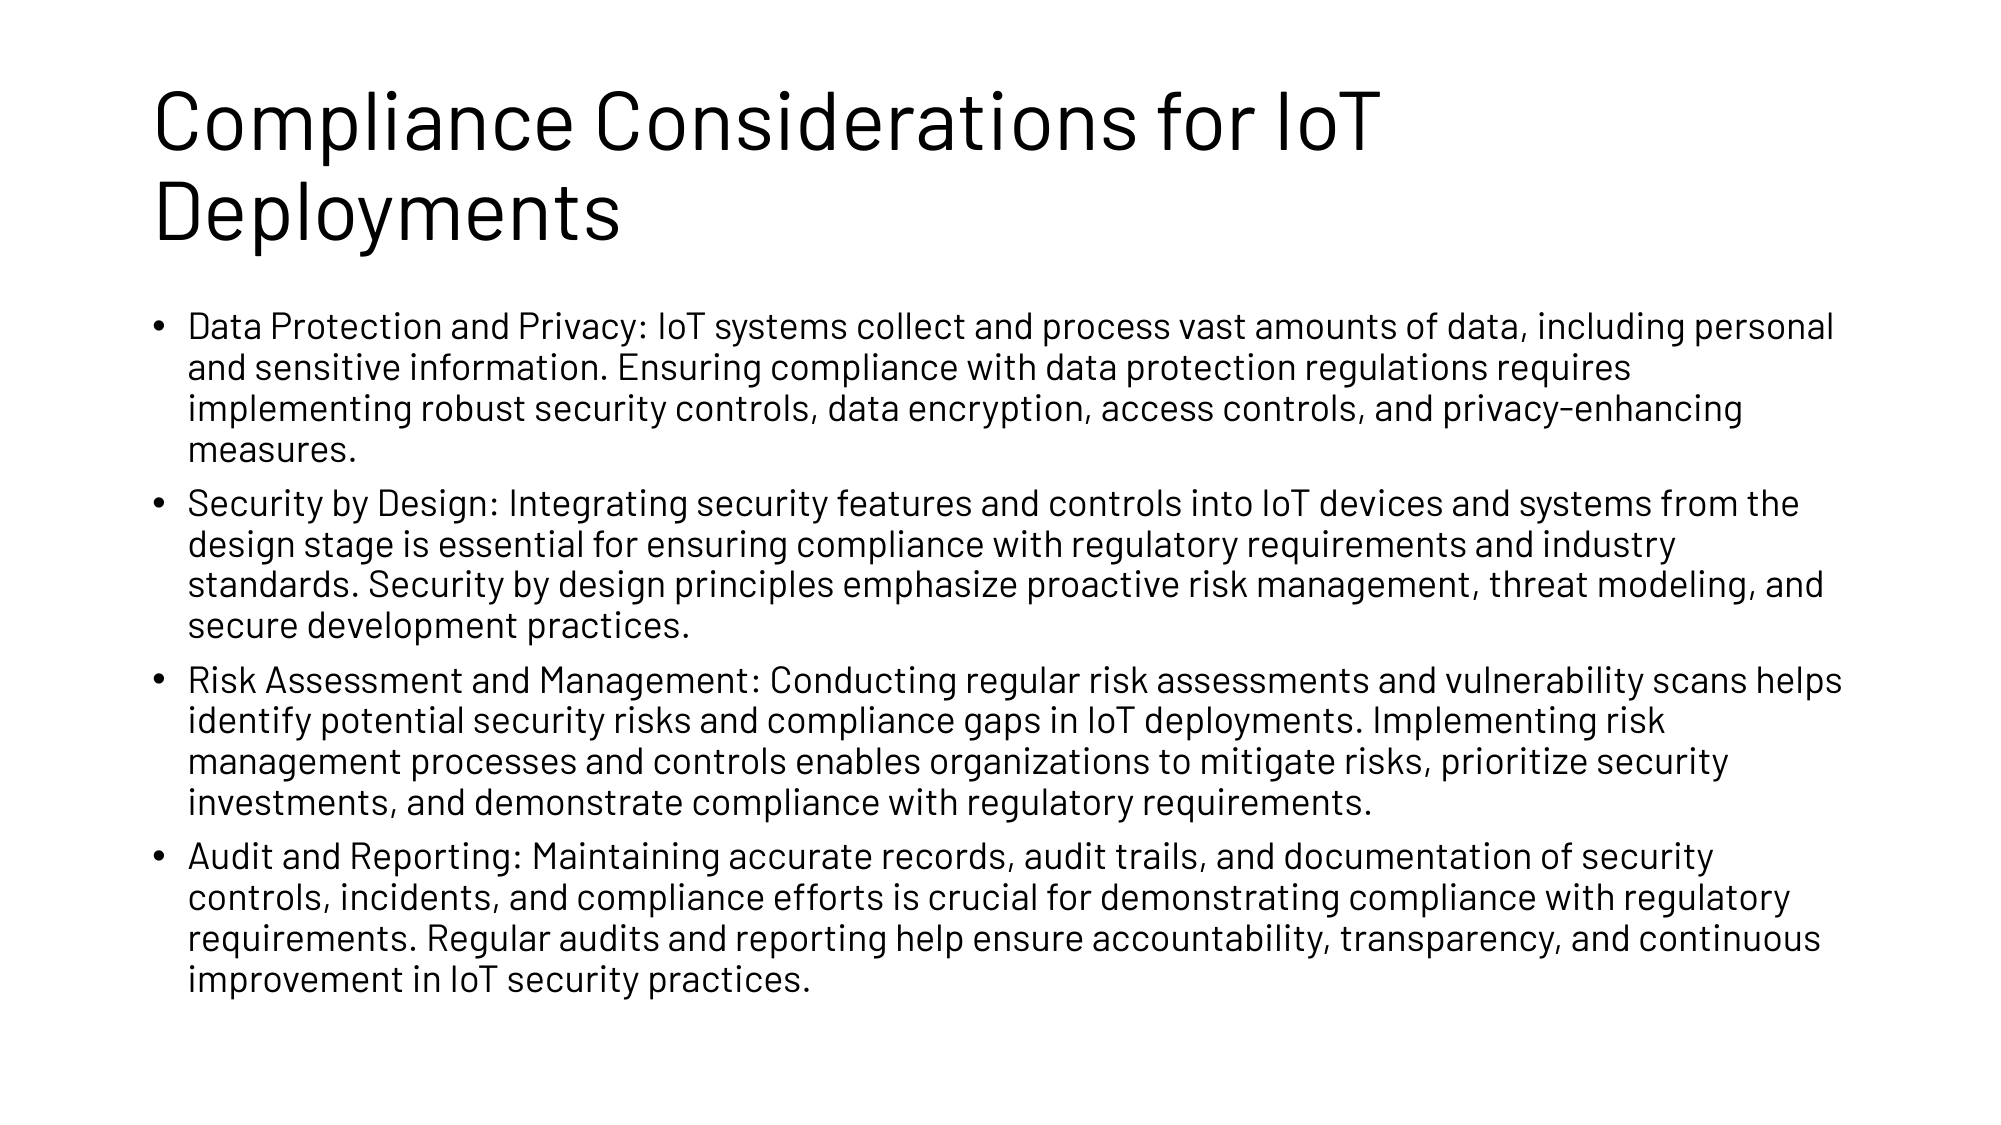

# Compliance Considerations for IoT Deployments
Data Protection and Privacy: IoT systems collect and process vast amounts of data, including personal and sensitive information. Ensuring compliance with data protection regulations requires implementing robust security controls, data encryption, access controls, and privacy-enhancing measures.
Security by Design: Integrating security features and controls into IoT devices and systems from the design stage is essential for ensuring compliance with regulatory requirements and industry standards. Security by design principles emphasize proactive risk management, threat modeling, and secure development practices.
Risk Assessment and Management: Conducting regular risk assessments and vulnerability scans helps identify potential security risks and compliance gaps in IoT deployments. Implementing risk management processes and controls enables organizations to mitigate risks, prioritize security investments, and demonstrate compliance with regulatory requirements.
Audit and Reporting: Maintaining accurate records, audit trails, and documentation of security controls, incidents, and compliance efforts is crucial for demonstrating compliance with regulatory requirements. Regular audits and reporting help ensure accountability, transparency, and continuous improvement in IoT security practices.